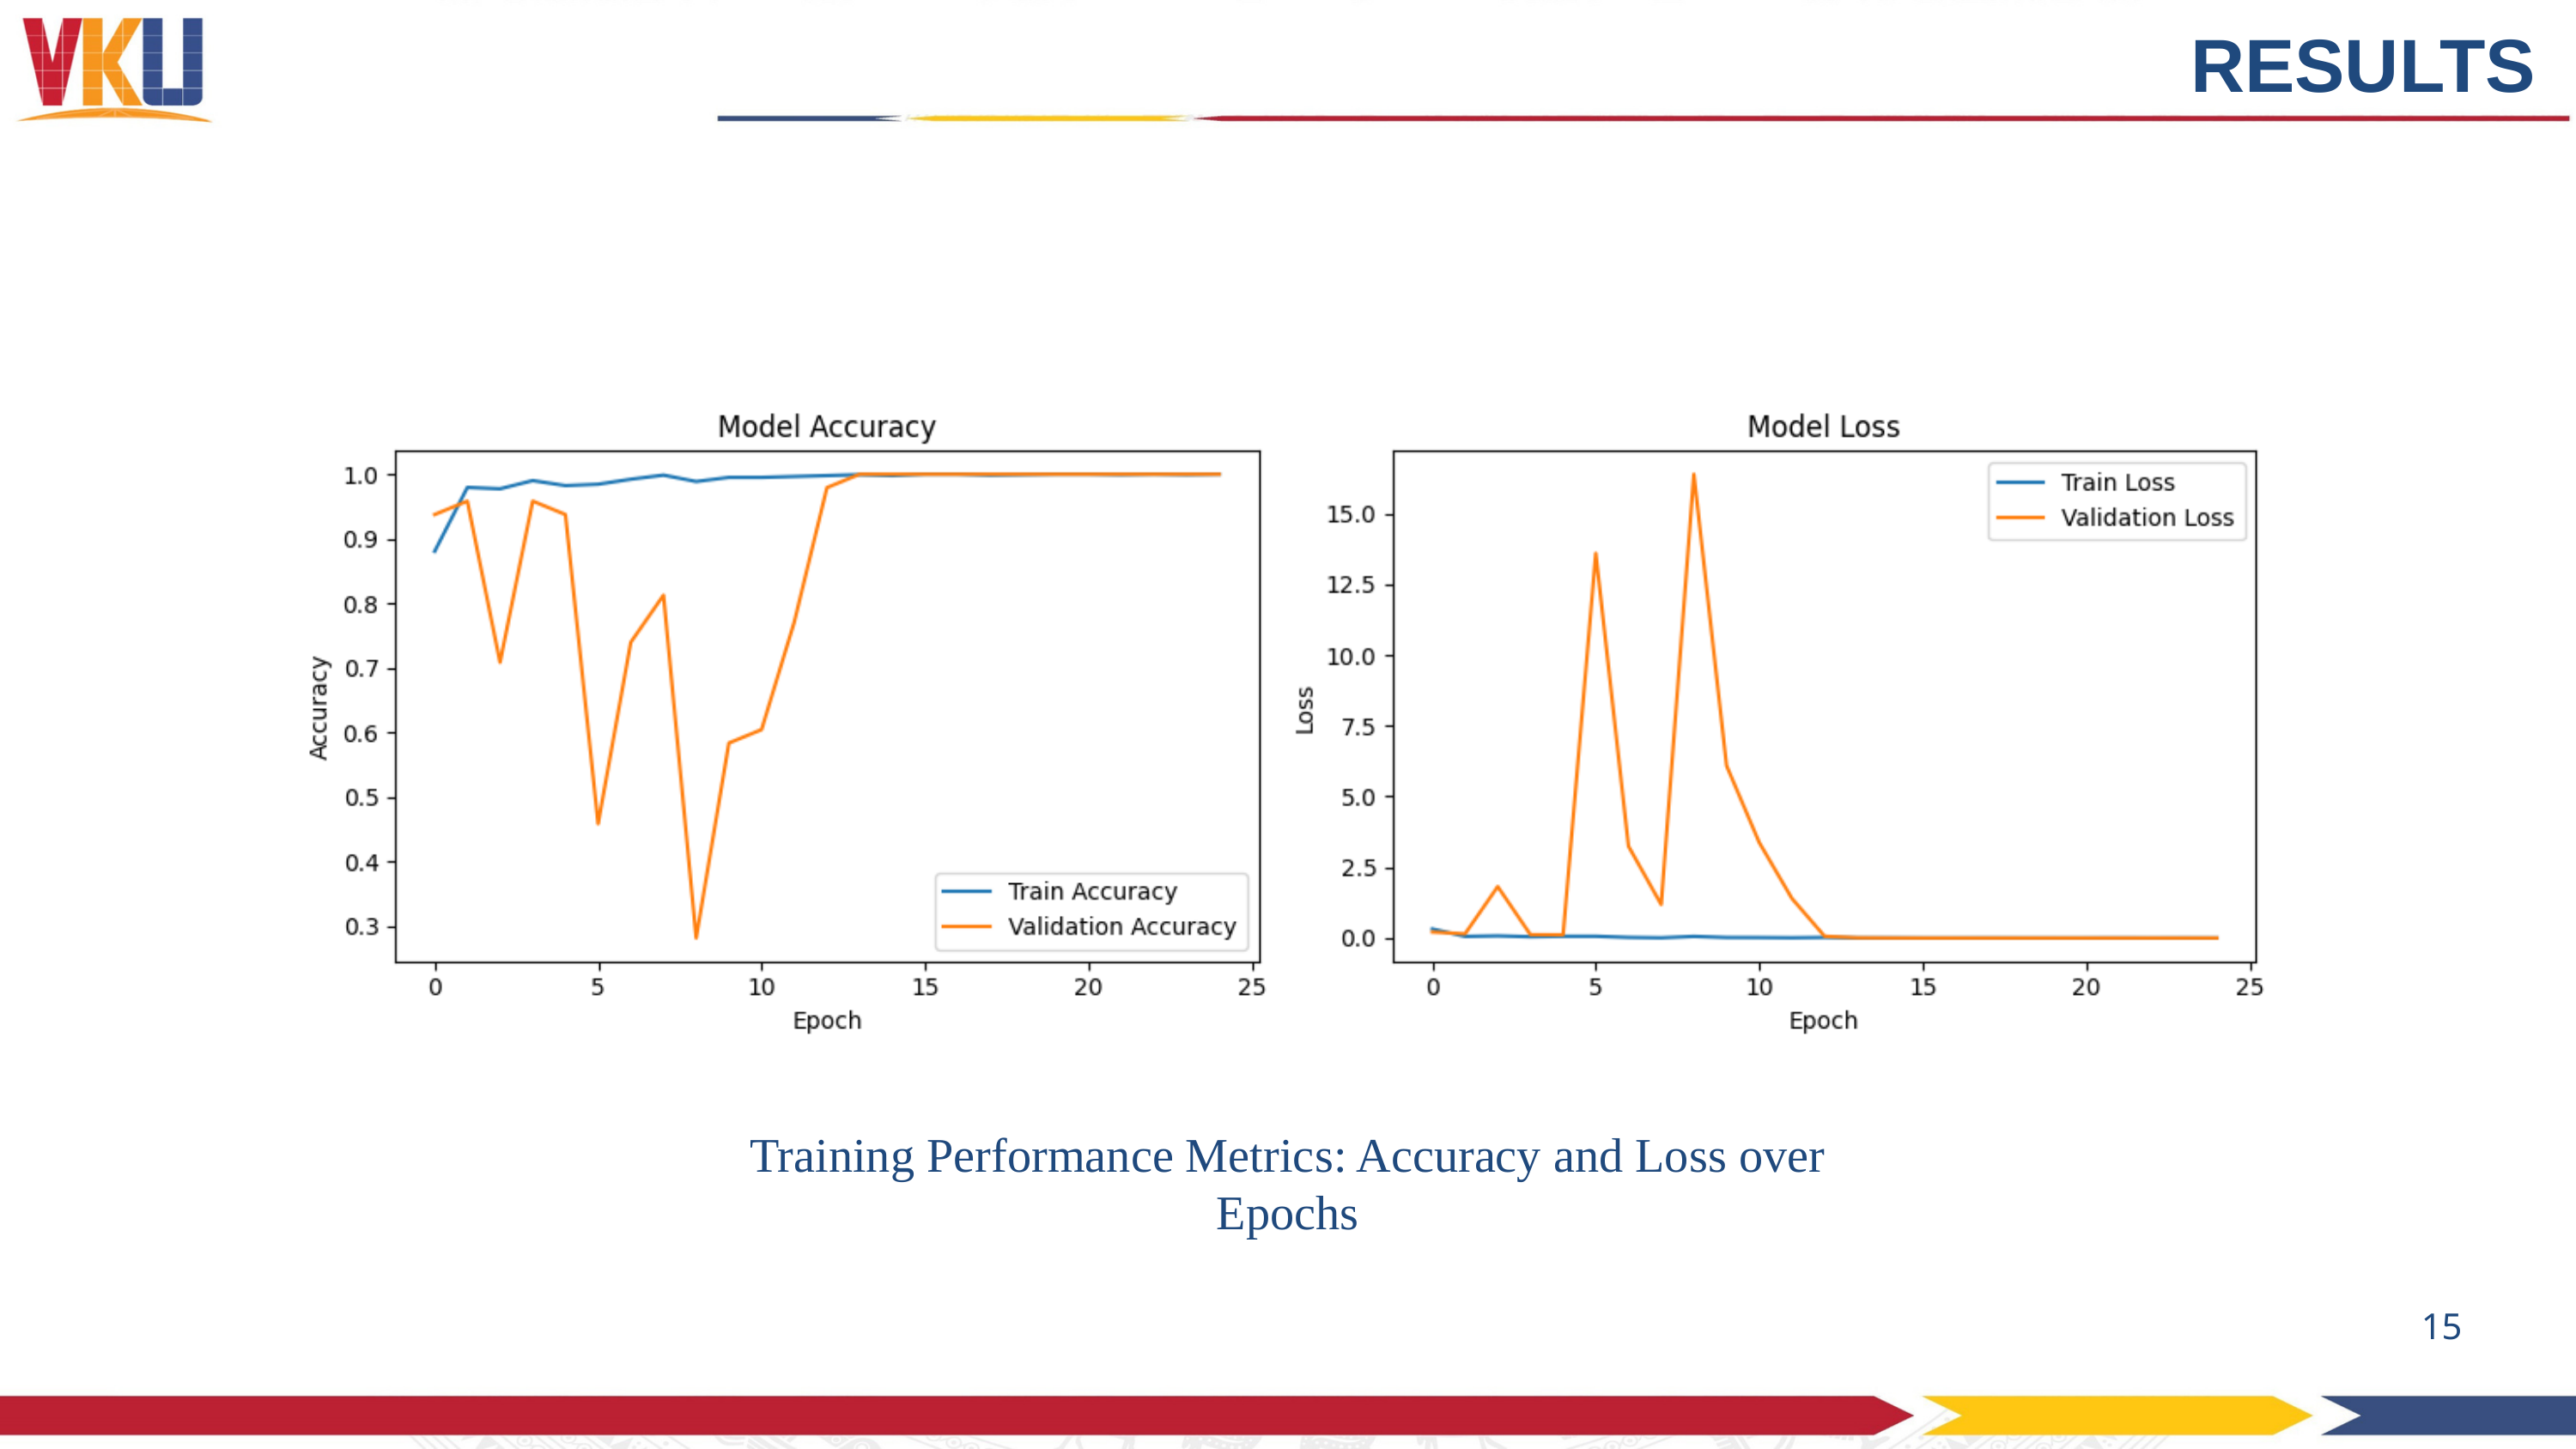

RESULTS

Training Performance Metrics: Accuracy and Loss over Epochs
15